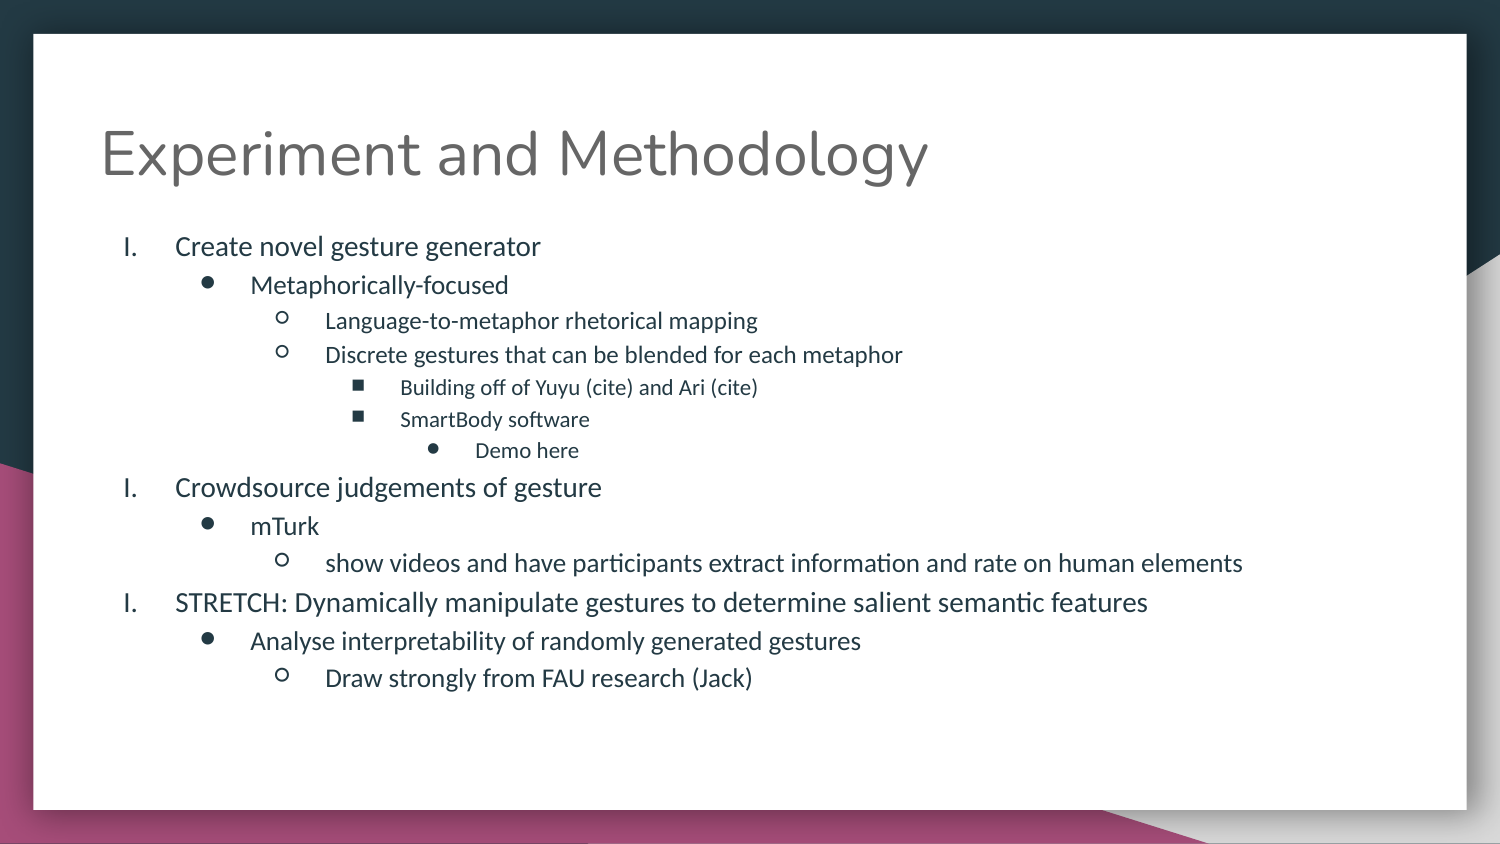

# Experiment and Methodology
Create novel gesture generator
Metaphorically-focused
Language-to-metaphor rhetorical mapping
Discrete gestures that can be blended for each metaphor
Building off of Yuyu (cite) and Ari (cite)
SmartBody software
Demo here
Crowdsource judgements of gesture
mTurk
show videos and have participants extract information and rate on human elements
STRETCH: Dynamically manipulate gestures to determine salient semantic features
Analyse interpretability of randomly generated gestures
Draw strongly from FAU research (Jack)